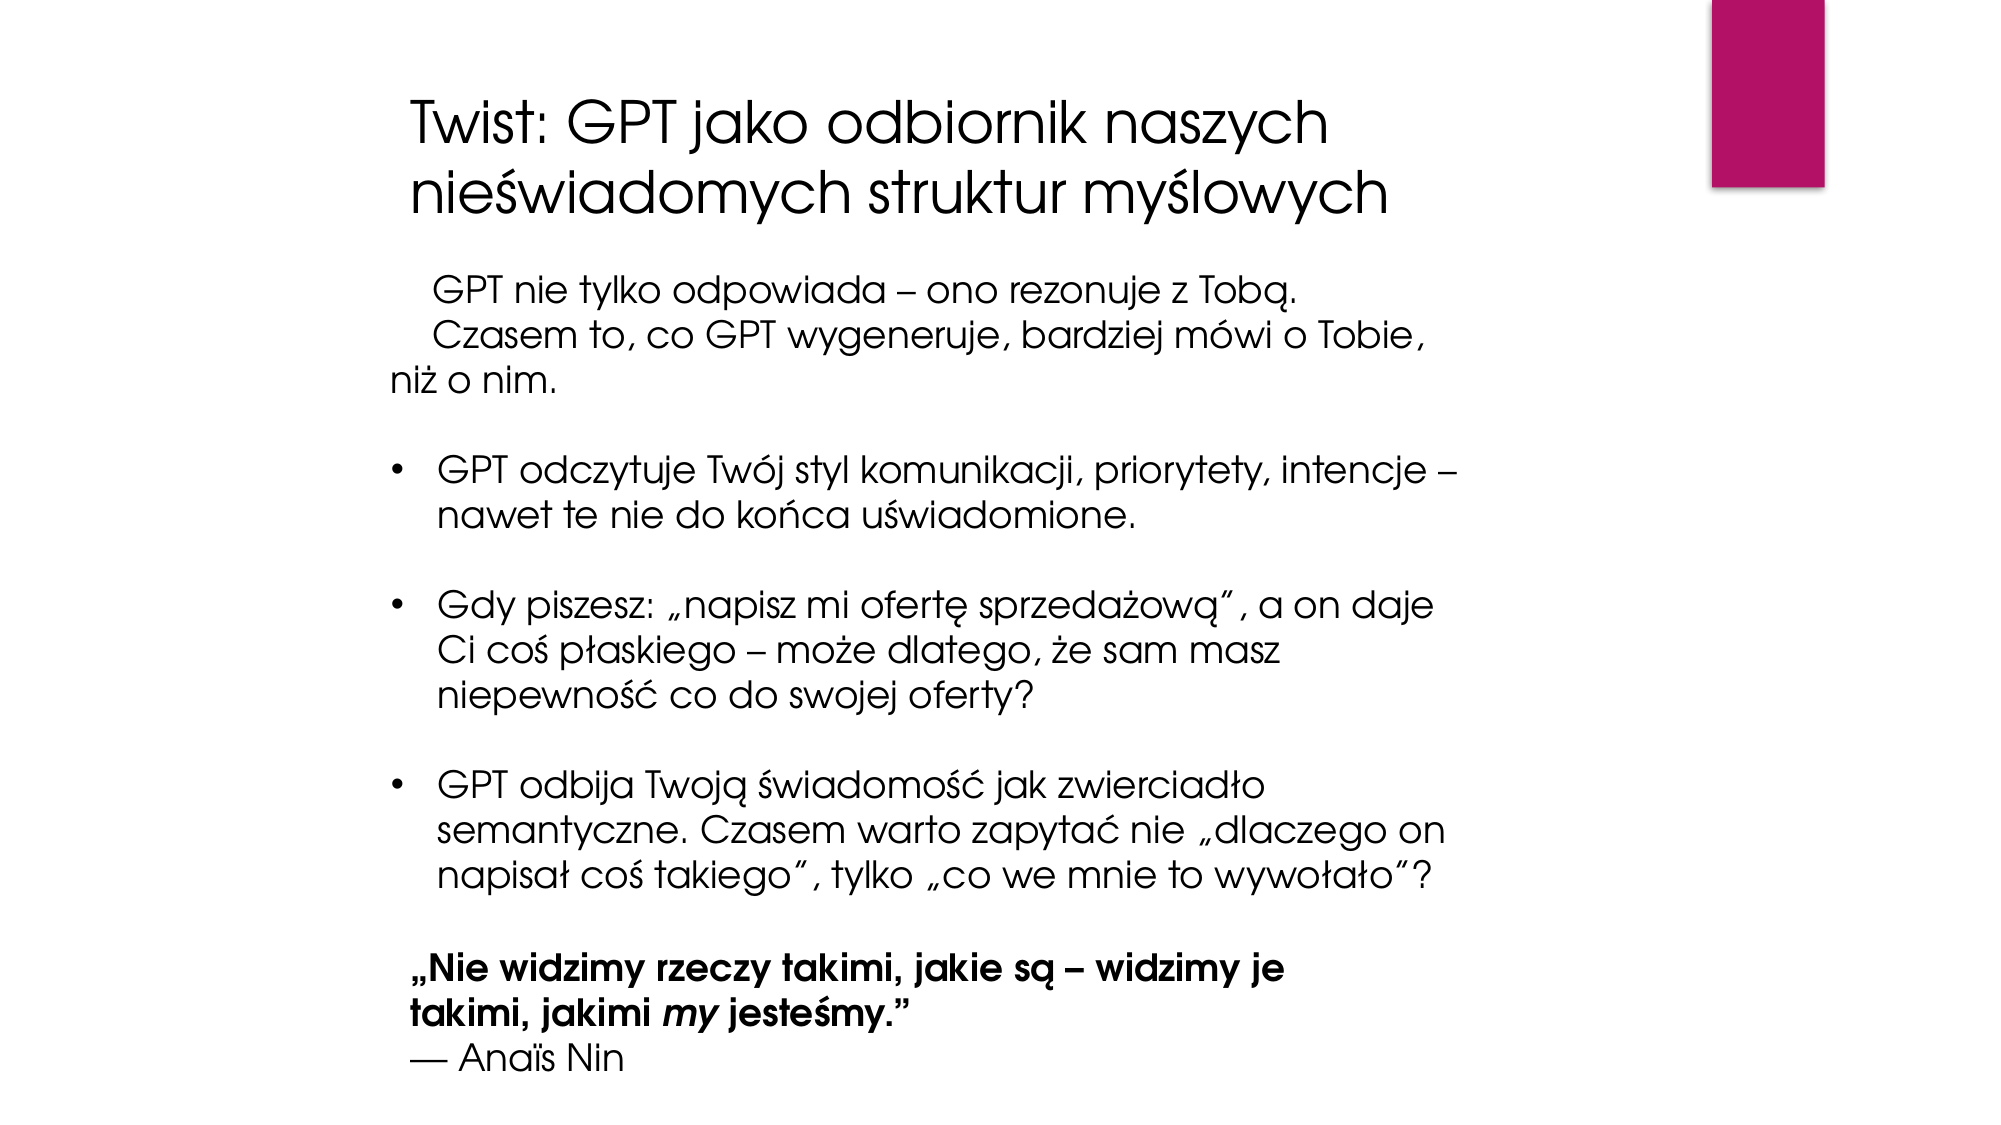

Twist: GPT jako odbiornik naszych nieświadomych struktur myślowych

    GPT nie tylko odpowiada – ono rezonuje z Tobą.
    Czasem to, co GPT wygeneruje, bardziej mówi o Tobie, niż o nim.

GPT odczytuje Twój styl komunikacji, priorytety, intencje – nawet te nie do końca uświadomione.

Gdy piszesz: „napisz mi ofertę sprzedażową”, a on daje Ci coś płaskiego – może dlatego, że sam masz niepewność co do swojej oferty?

GPT odbija Twoją świadomość jak zwierciadło semantyczne. Czasem warto zapytać nie „dlaczego on napisał coś takiego”, tylko „co we mnie to wywołało”?
„Nie widzimy rzeczy takimi, jakie są – widzimy je takimi, jakimi my jesteśmy.”
— Anaïs Nin